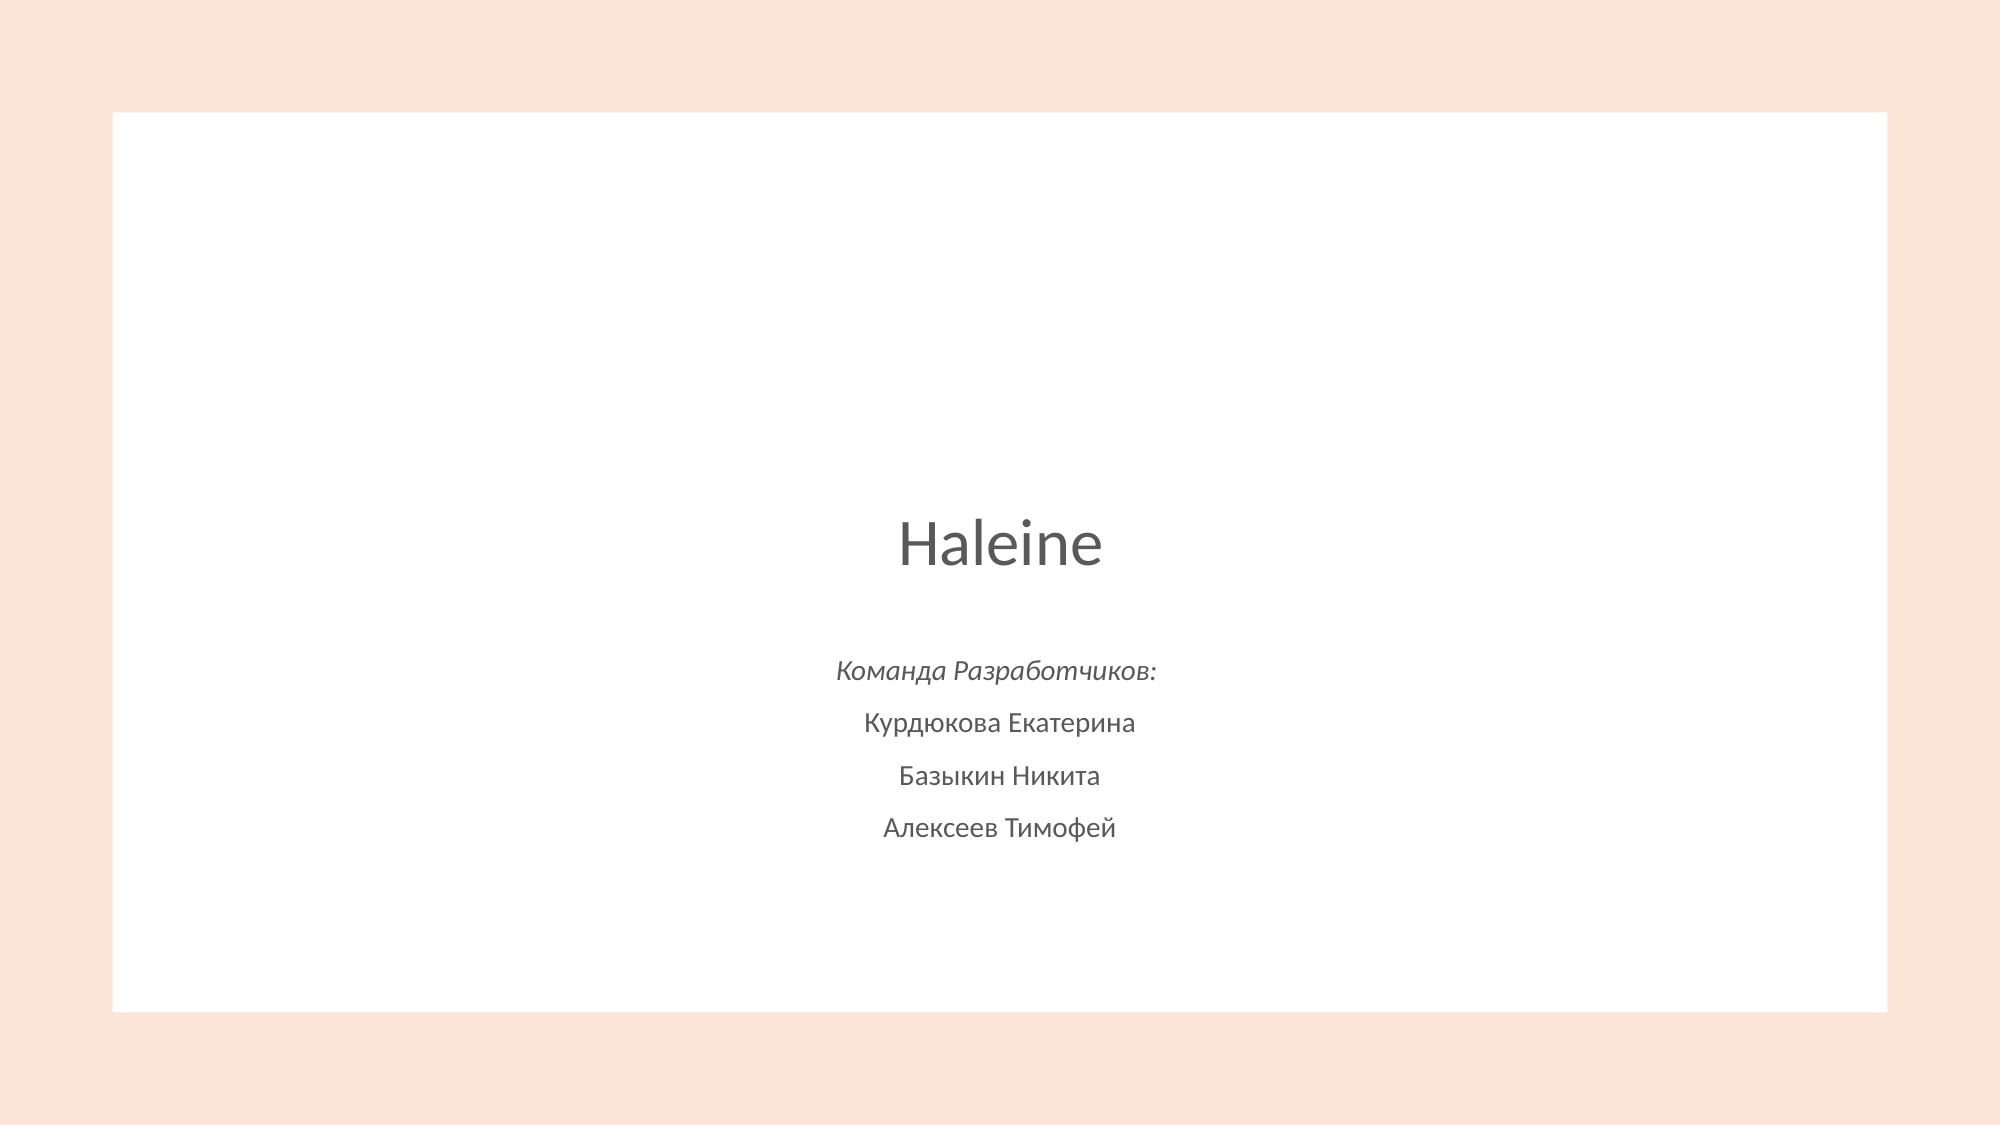

# Haleine
Команда Разработчиков:
Курдюкова Екатерина
Базыкин Никита
Алексеев Тимофей